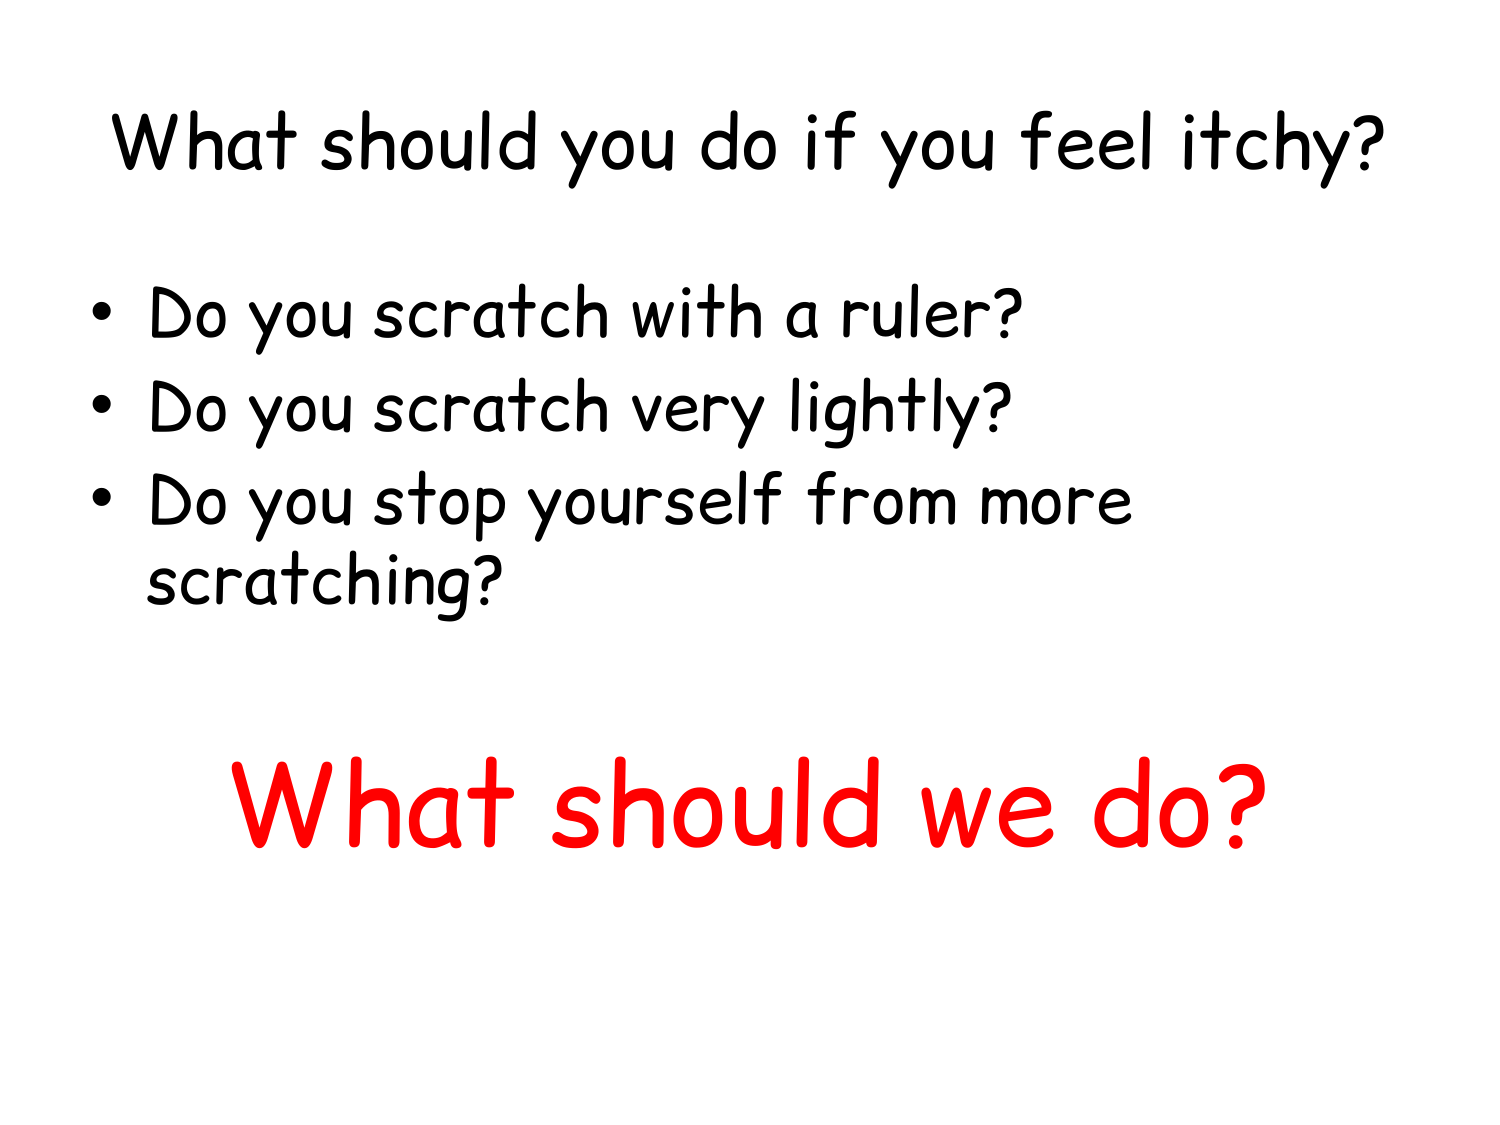

# What should you do if you feel itchy?
Do you scratch with a ruler?
Do you scratch very lightly?
Do you stop yourself from more scratching?

What should we do?